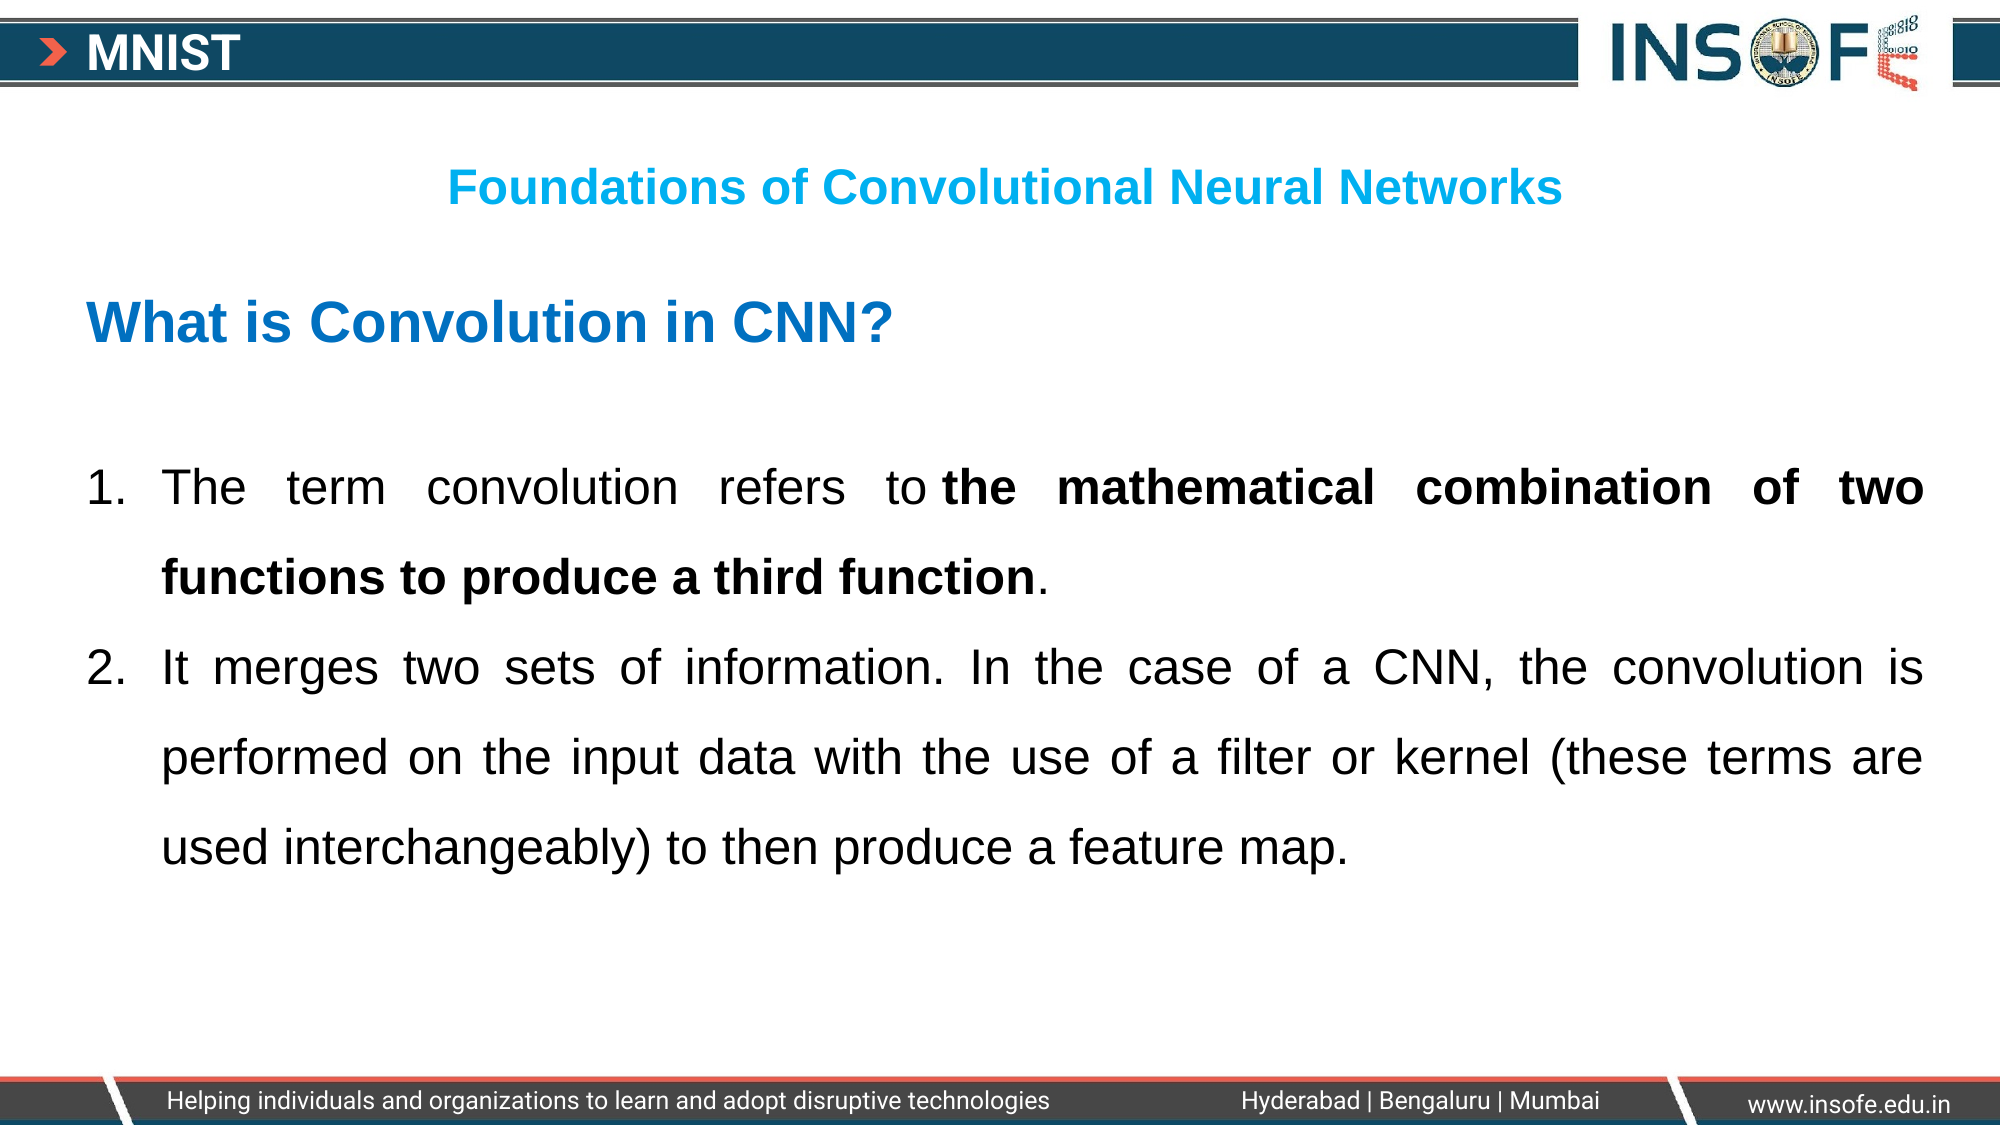

# MNIST
Foundations of Convolutional Neural Networks

What is Convolution in CNN?

The term convolution refers to the mathematical combination of two functions to produce a third function.
It merges two sets of information. In the case of a CNN, the convolution is performed on the input data with the use of a filter or kernel (these terms are used interchangeably) to then produce a feature map.